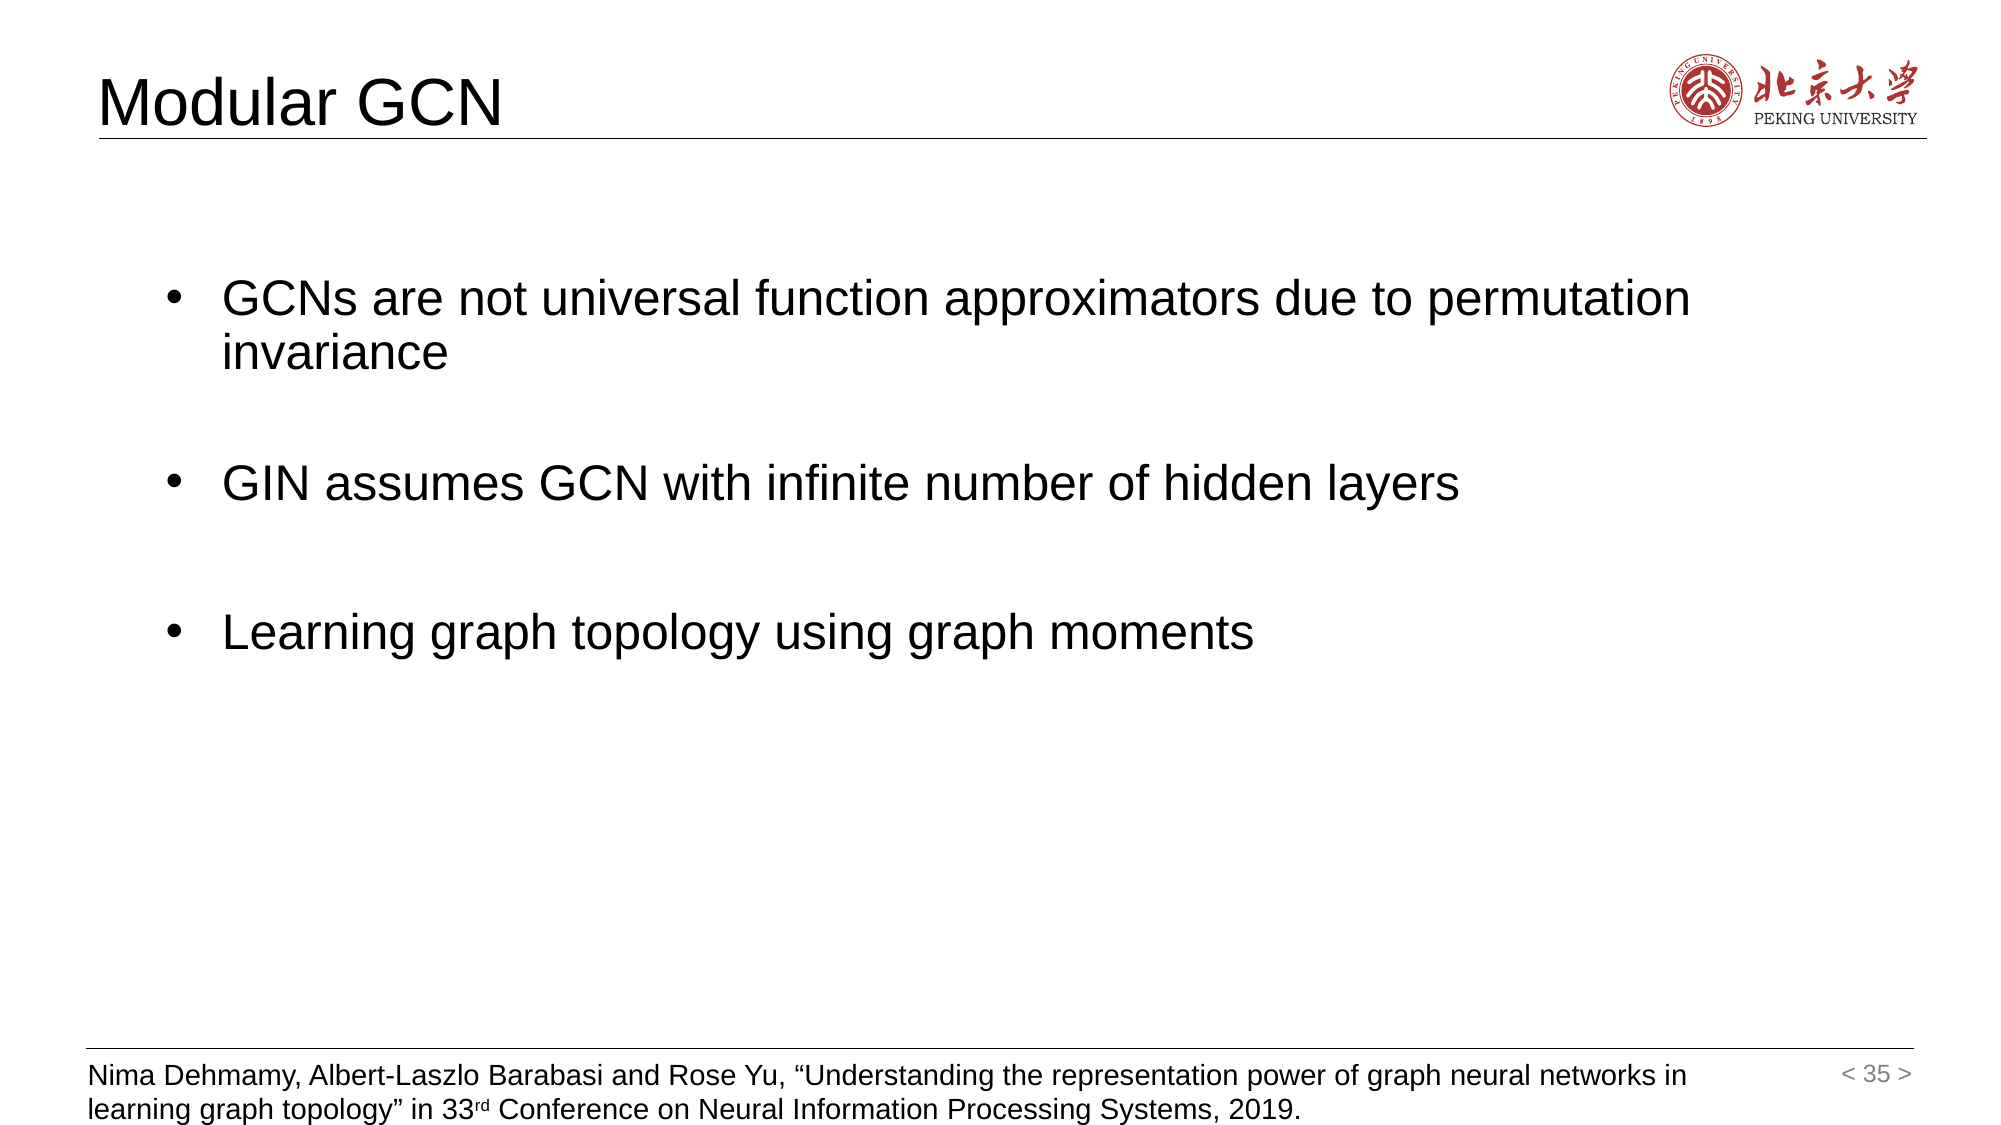

Modular GCN

GCNs are not universal function approximators due to permutation invariance

GIN assumes GCN with infinite number of hidden layers

Learning graph topology using graph moments

Nima Dehmamy, Albert-Laszlo Barabasi and Rose Yu, “Understanding the representation power of graph neural networks in learning graph topology” in 33rd Conference on Neural Information Processing Systems, 2019.
< 35 >